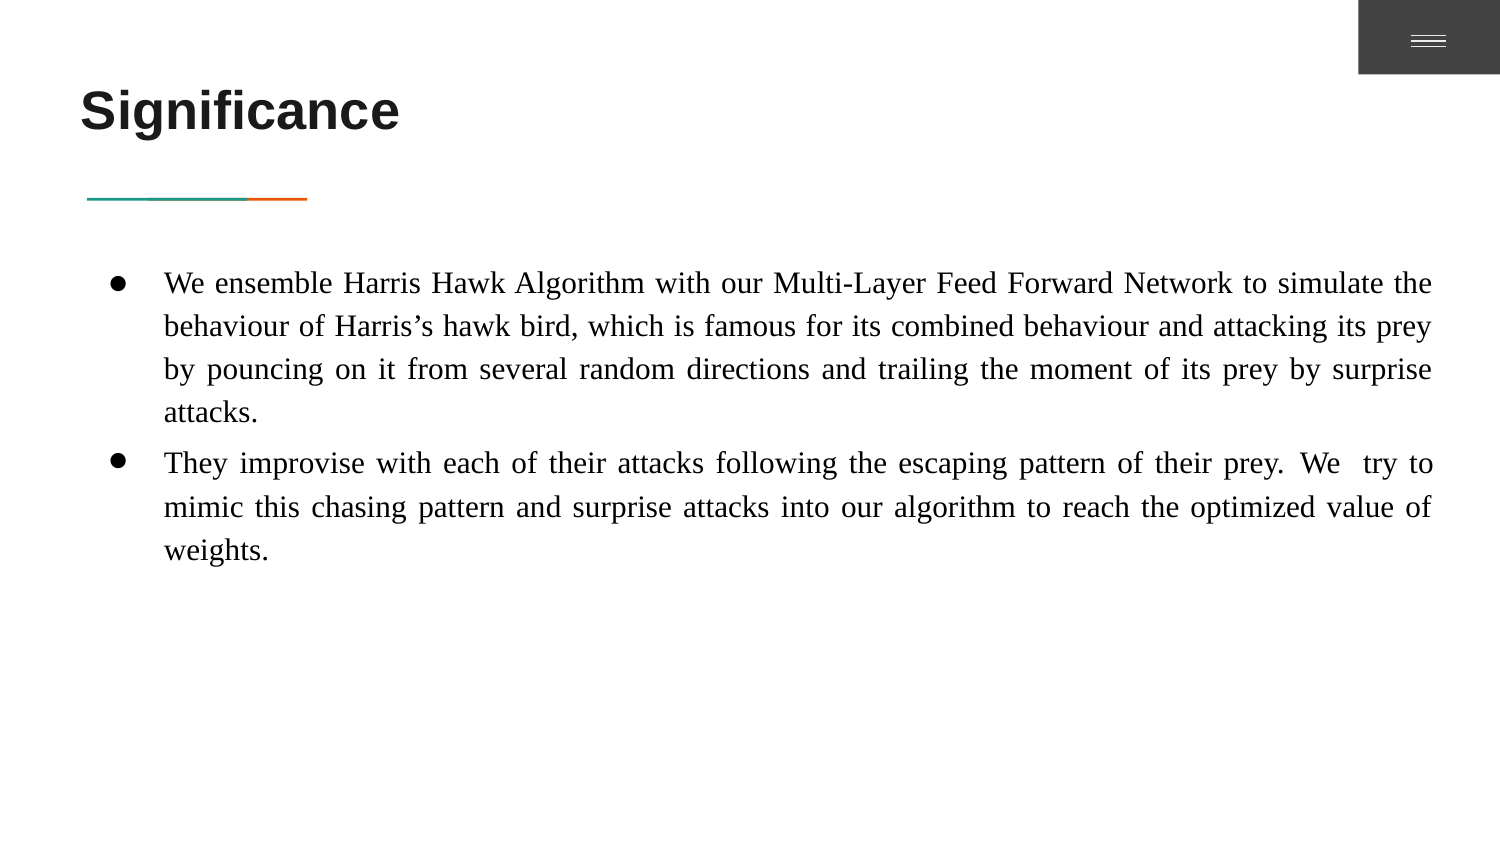

Significance
We ensemble Harris Hawk Algorithm with our Multi-Layer Feed Forward Network to simulate the behaviour of Harris’s hawk bird, which is famous for its combined behaviour and attacking its prey by pouncing on it from several random directions and trailing the moment of its prey by surprise attacks.
They improvise with each of their attacks following the escaping pattern of their prey. We  try to mimic this chasing pattern and surprise attacks into our algorithm to reach the optimized value of weights.